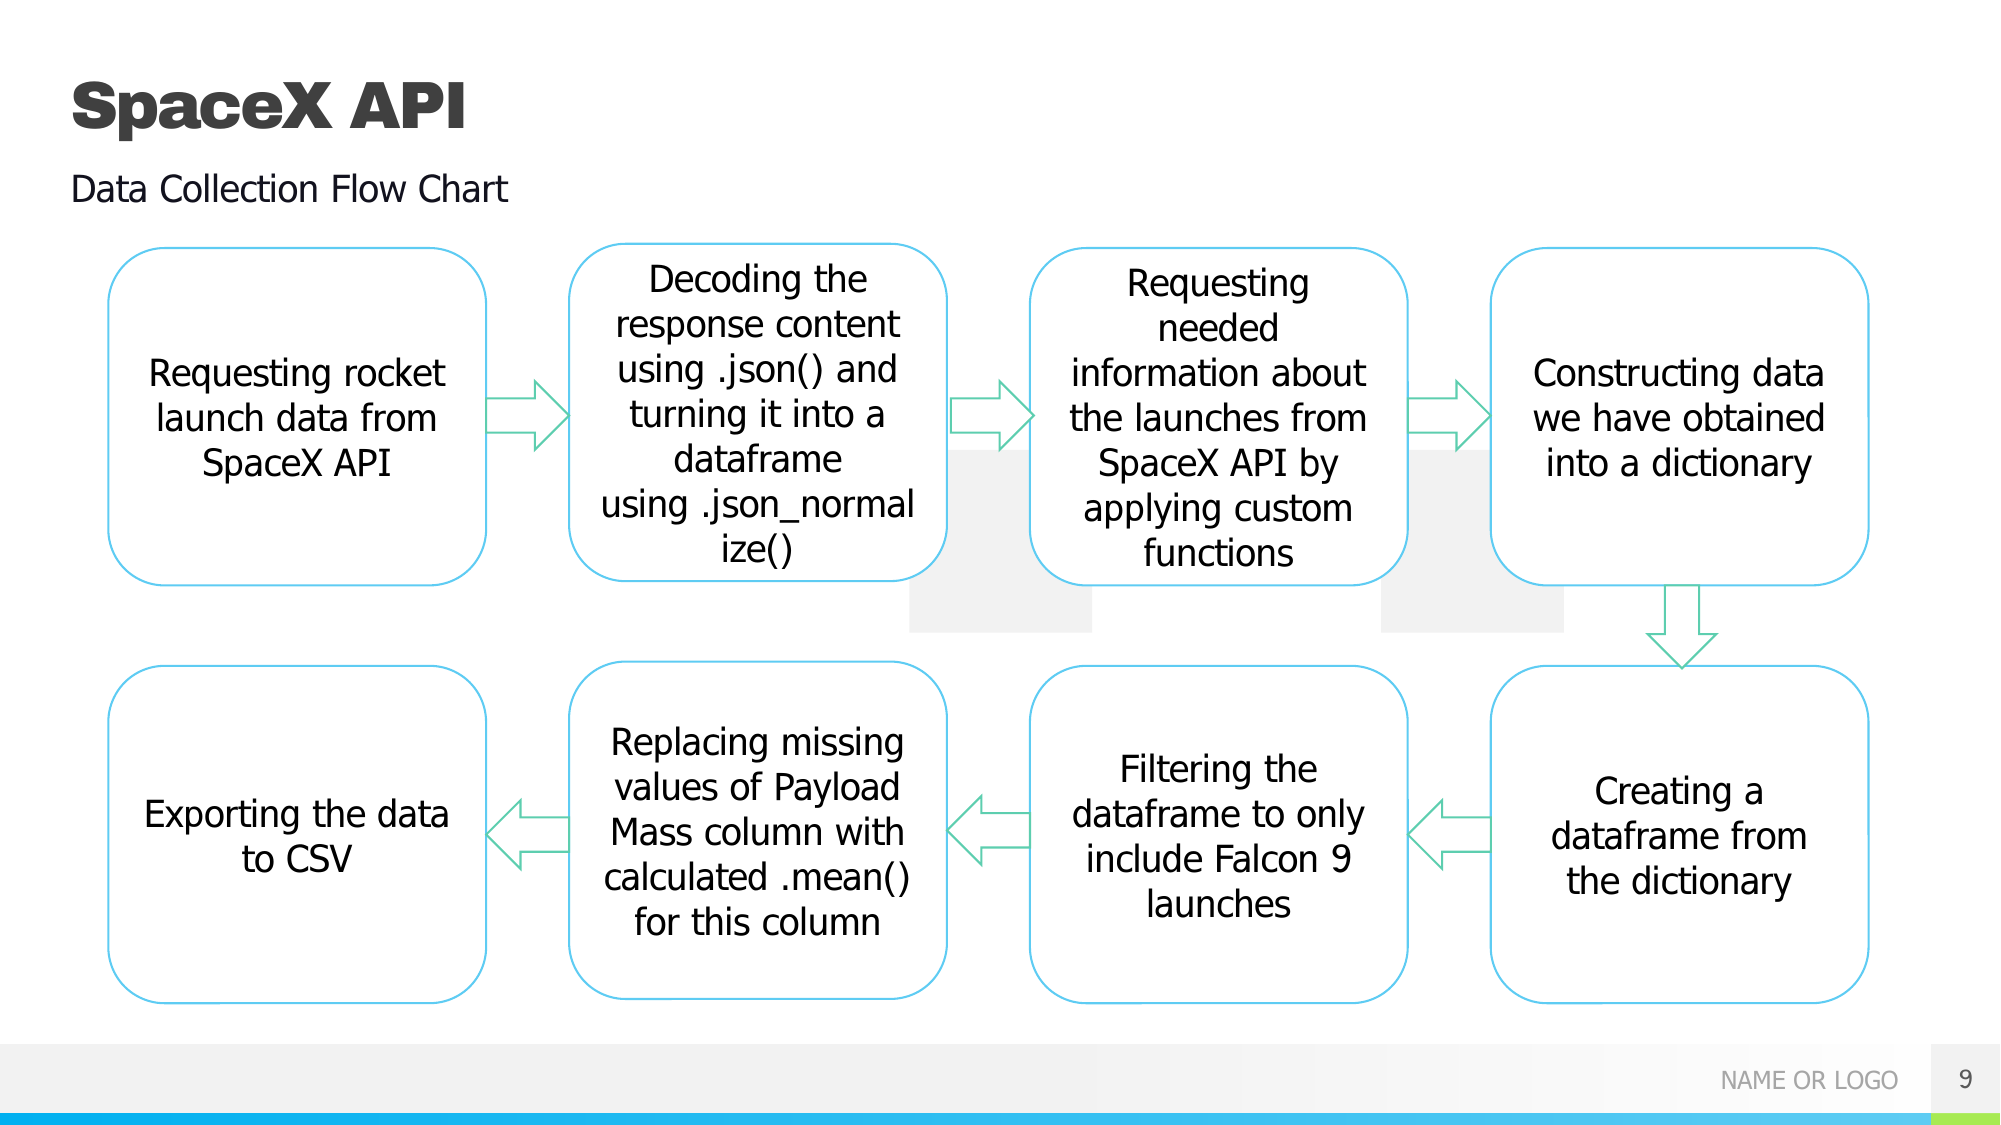

# SpaceX API
Data Collection Flow Chart
Decoding the response content using .json() and turning it into a dataframe using .json_normalize()
Requesting rocket launch data from SpaceX API
Requesting needed information about the launches from SpaceX API by applying custom functions
Constructing data we have obtained into a dictionary

Replacing missing values of Payload Mass column with calculated .mean() for this column
Exporting the data to CSV
Filtering the dataframe to only include Falcon 9 launches
Creating a dataframe from the dictionary

9